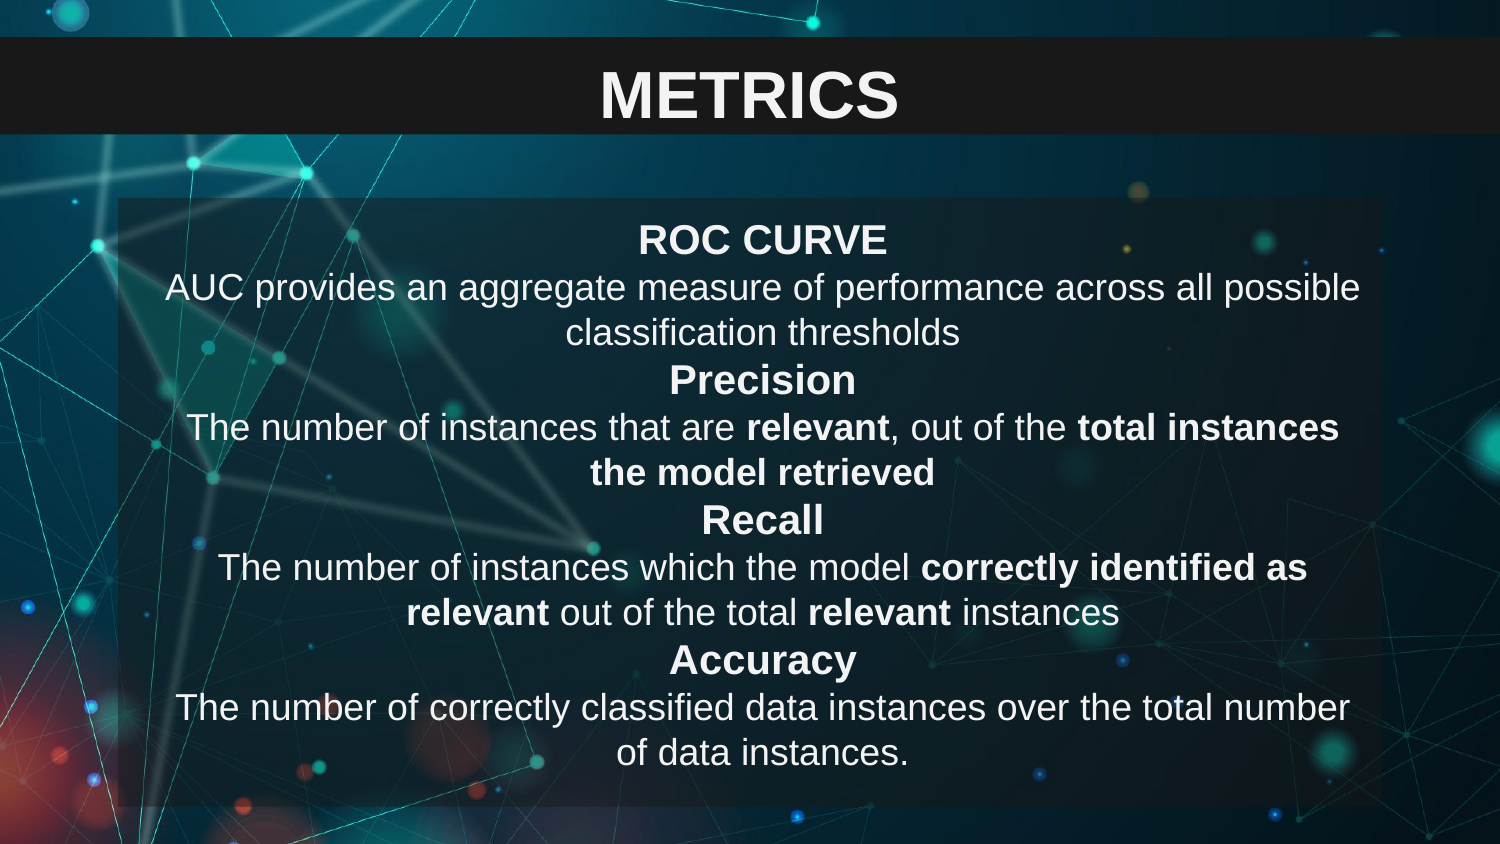

METRICS
ROC CURVE
AUC provides an aggregate measure of performance across all possible classification thresholds
Precision
The number of instances that are relevant, out of the total instances the model retrieved
Recall
The number of instances which the model correctly identified as relevant out of the total relevant instances
Accuracy
The number of correctly classified data instances over the total number of data instances.